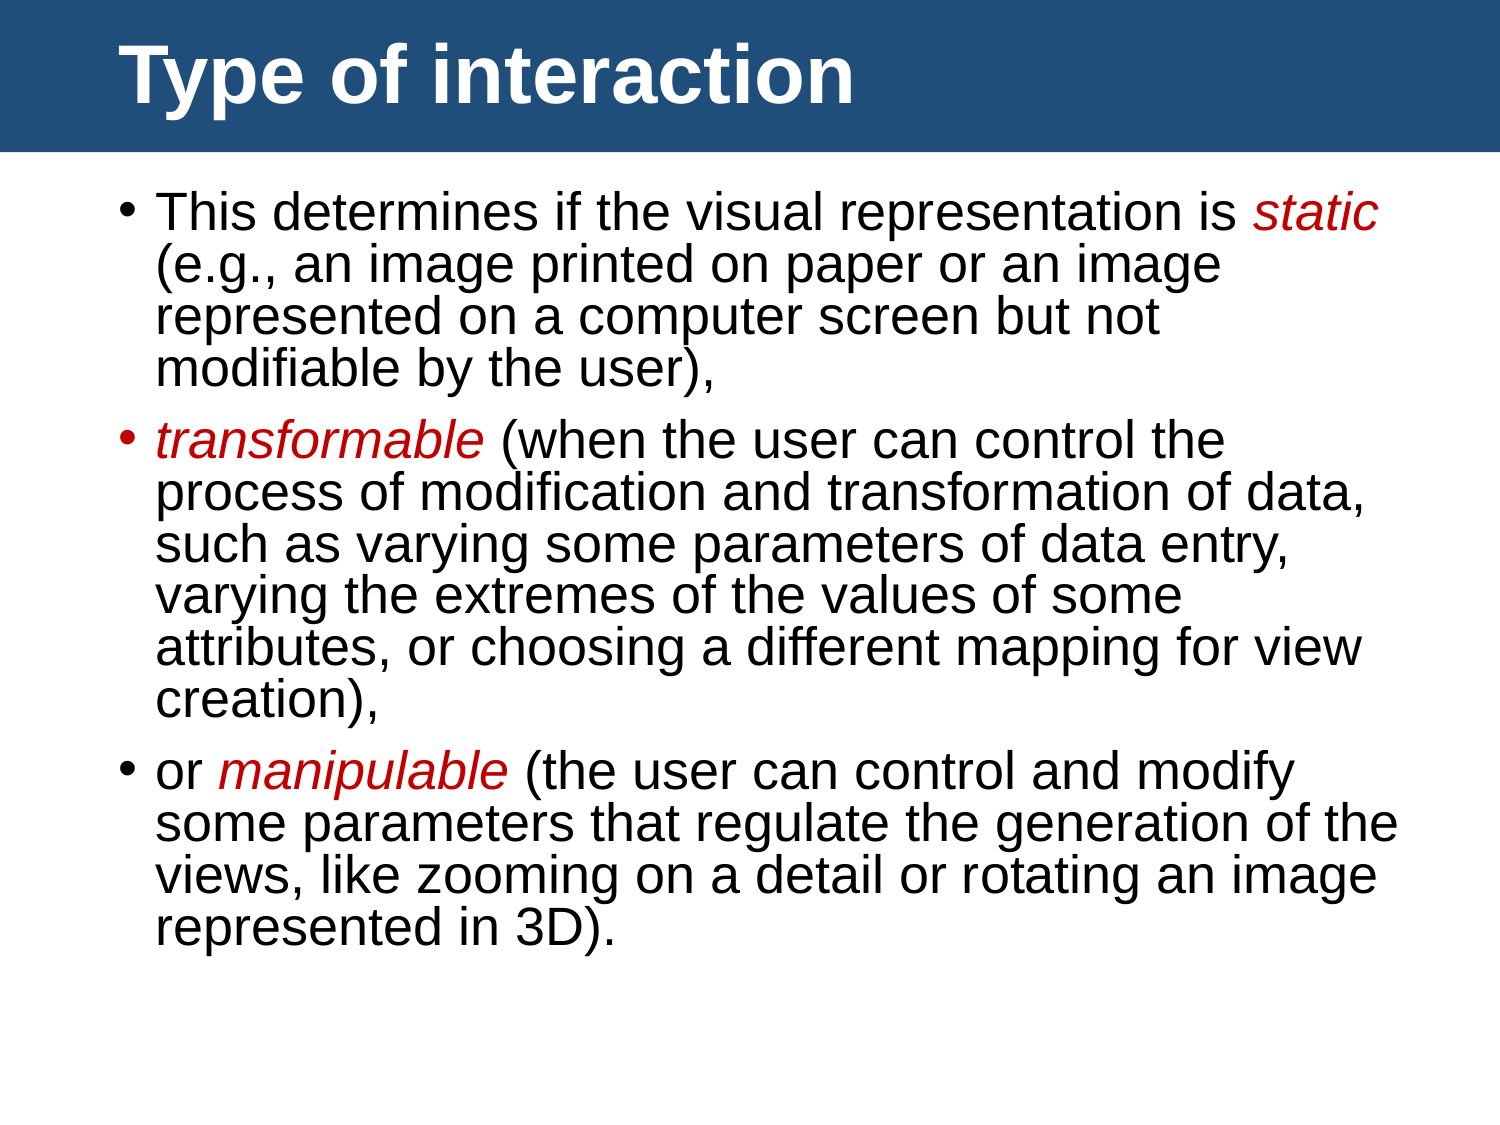

# Type of interaction
This determines if the visual representation is static (e.g., an image printed on paper or an image represented on a computer screen but not
modifiable by the user),
transformable (when the user can control the process of modification and transformation of data, such as varying some parameters of data entry, varying the extremes of the values of some attributes, or choosing a different mapping for view creation),
or manipulable (the user can control and modify some parameters that regulate the generation of the views, like zooming on a detail or rotating an image represented in 3D).